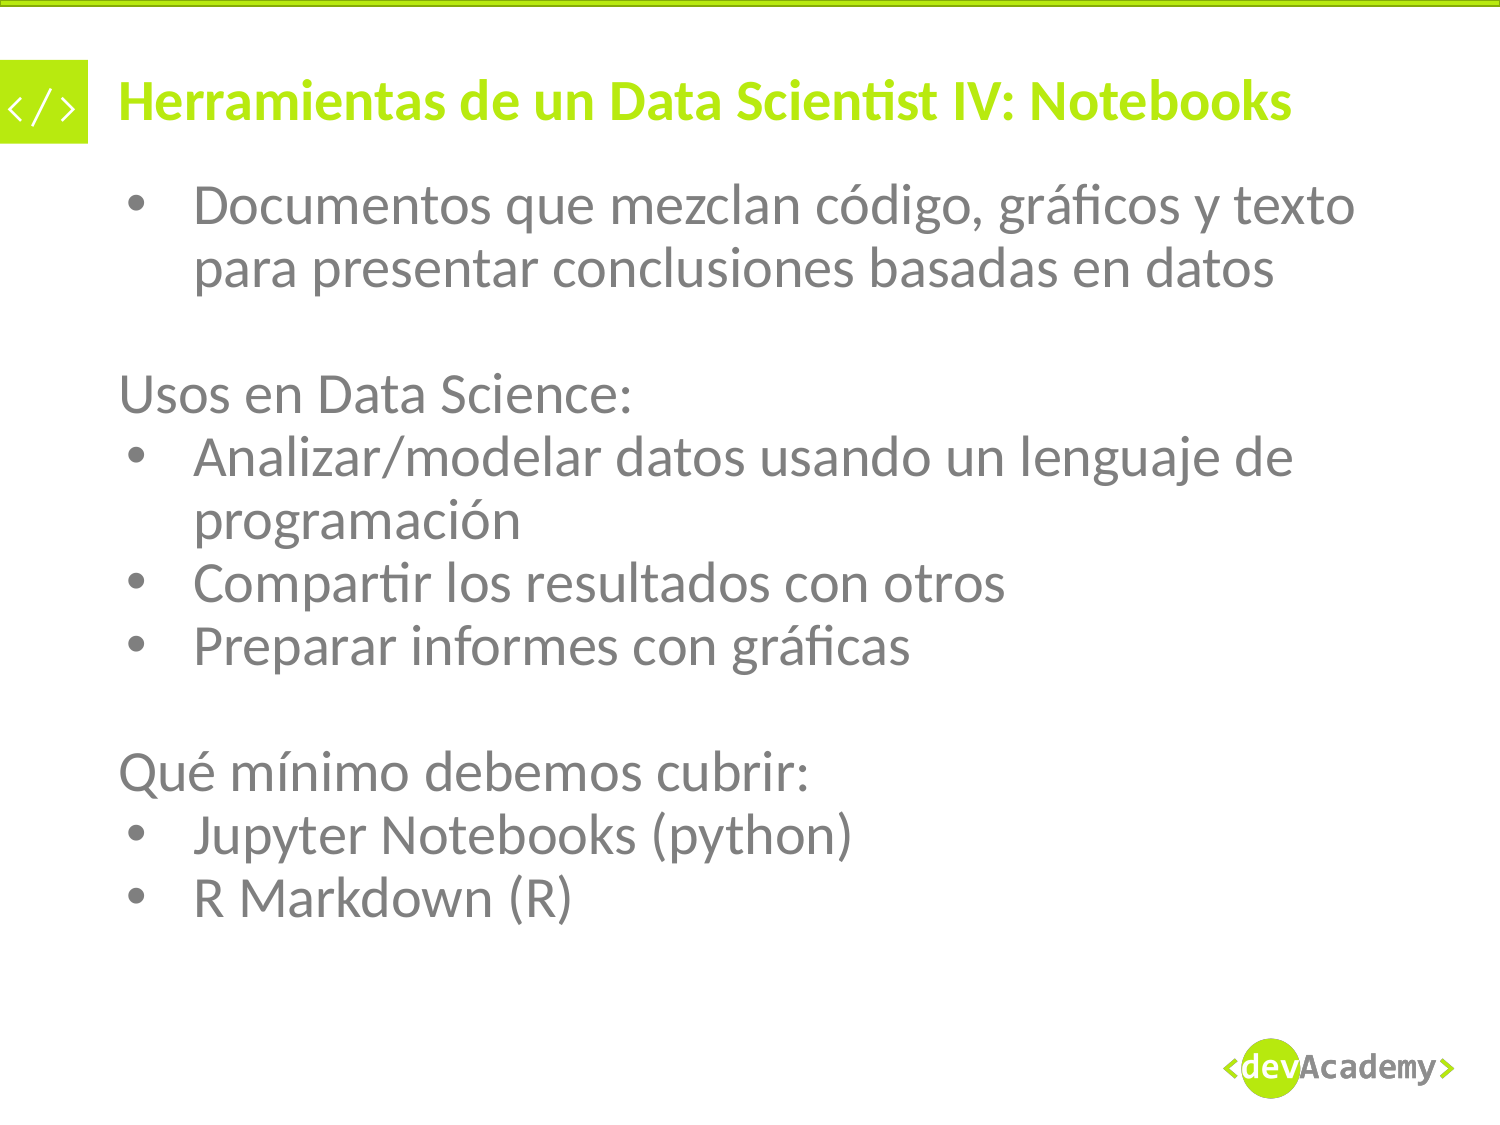

# Herramientas de un Data Scientist IV: Notebooks
Documentos que mezclan código, gráficos y texto para presentar conclusiones basadas en datos

Usos en Data Science:
Analizar/modelar datos usando un lenguaje de programación
Compartir los resultados con otros
Preparar informes con gráficas

Qué mínimo debemos cubrir:
Jupyter Notebooks (python)
R Markdown (R)